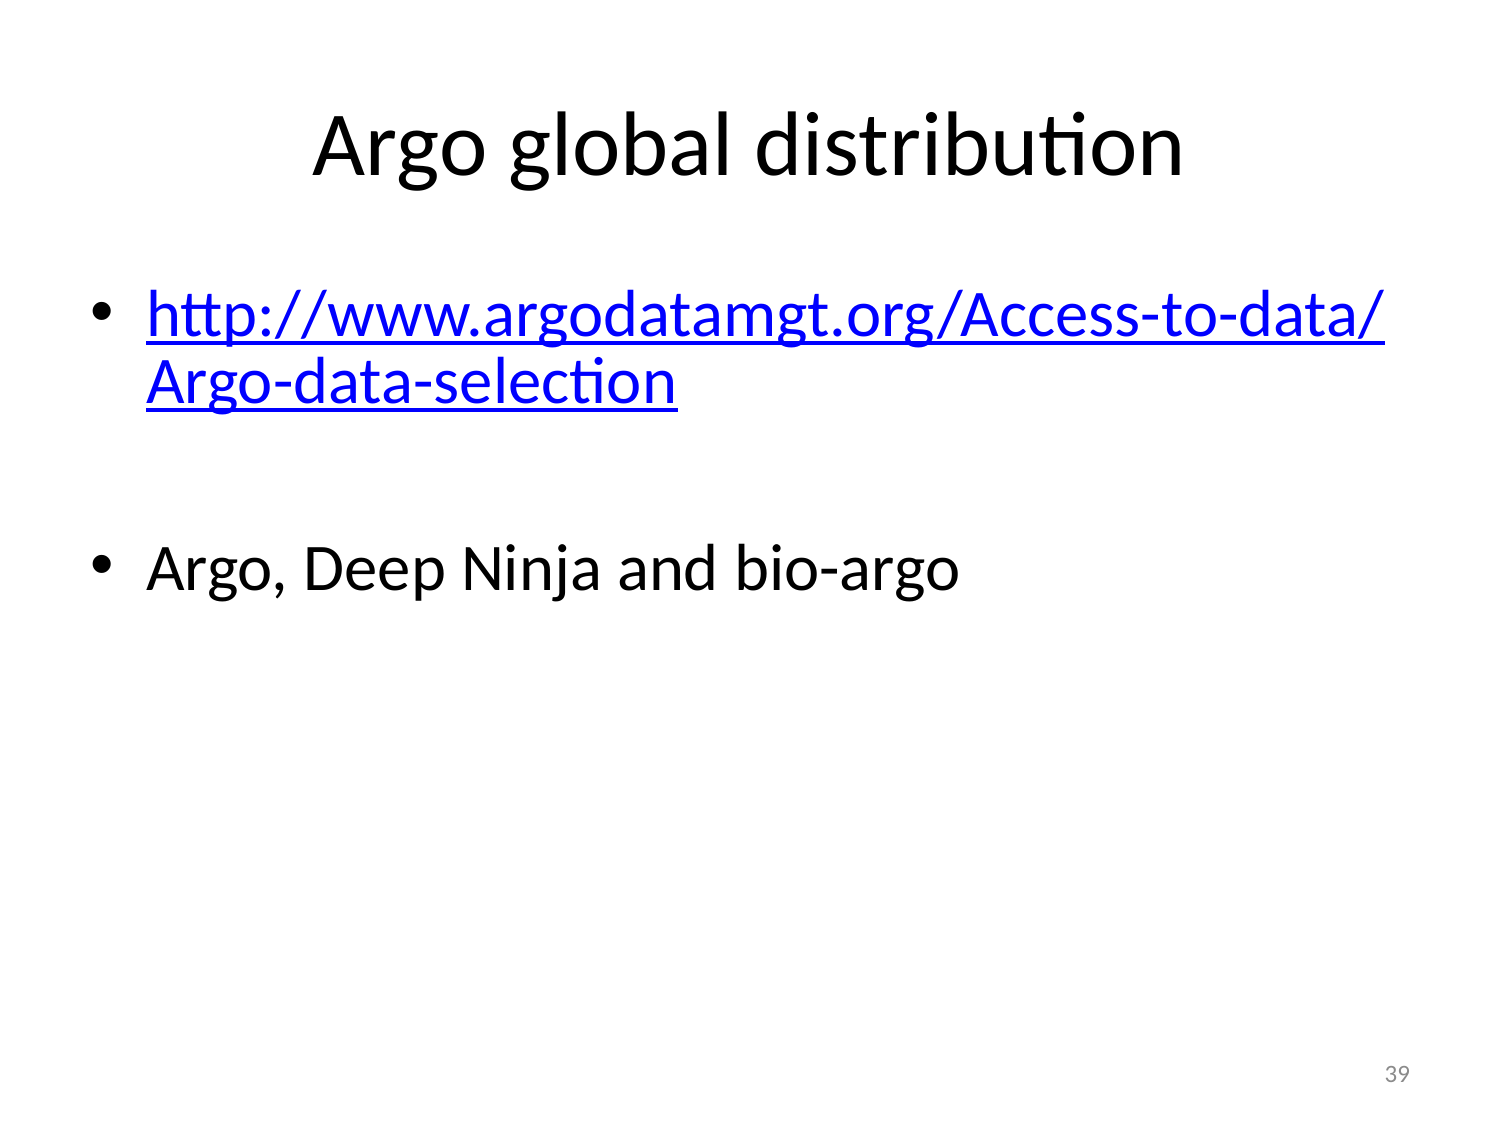

# Argo global distribution
http://www.argodatamgt.org/Access-to-data/Argo-data-selection

Argo, Deep Ninja and bio-argo
39